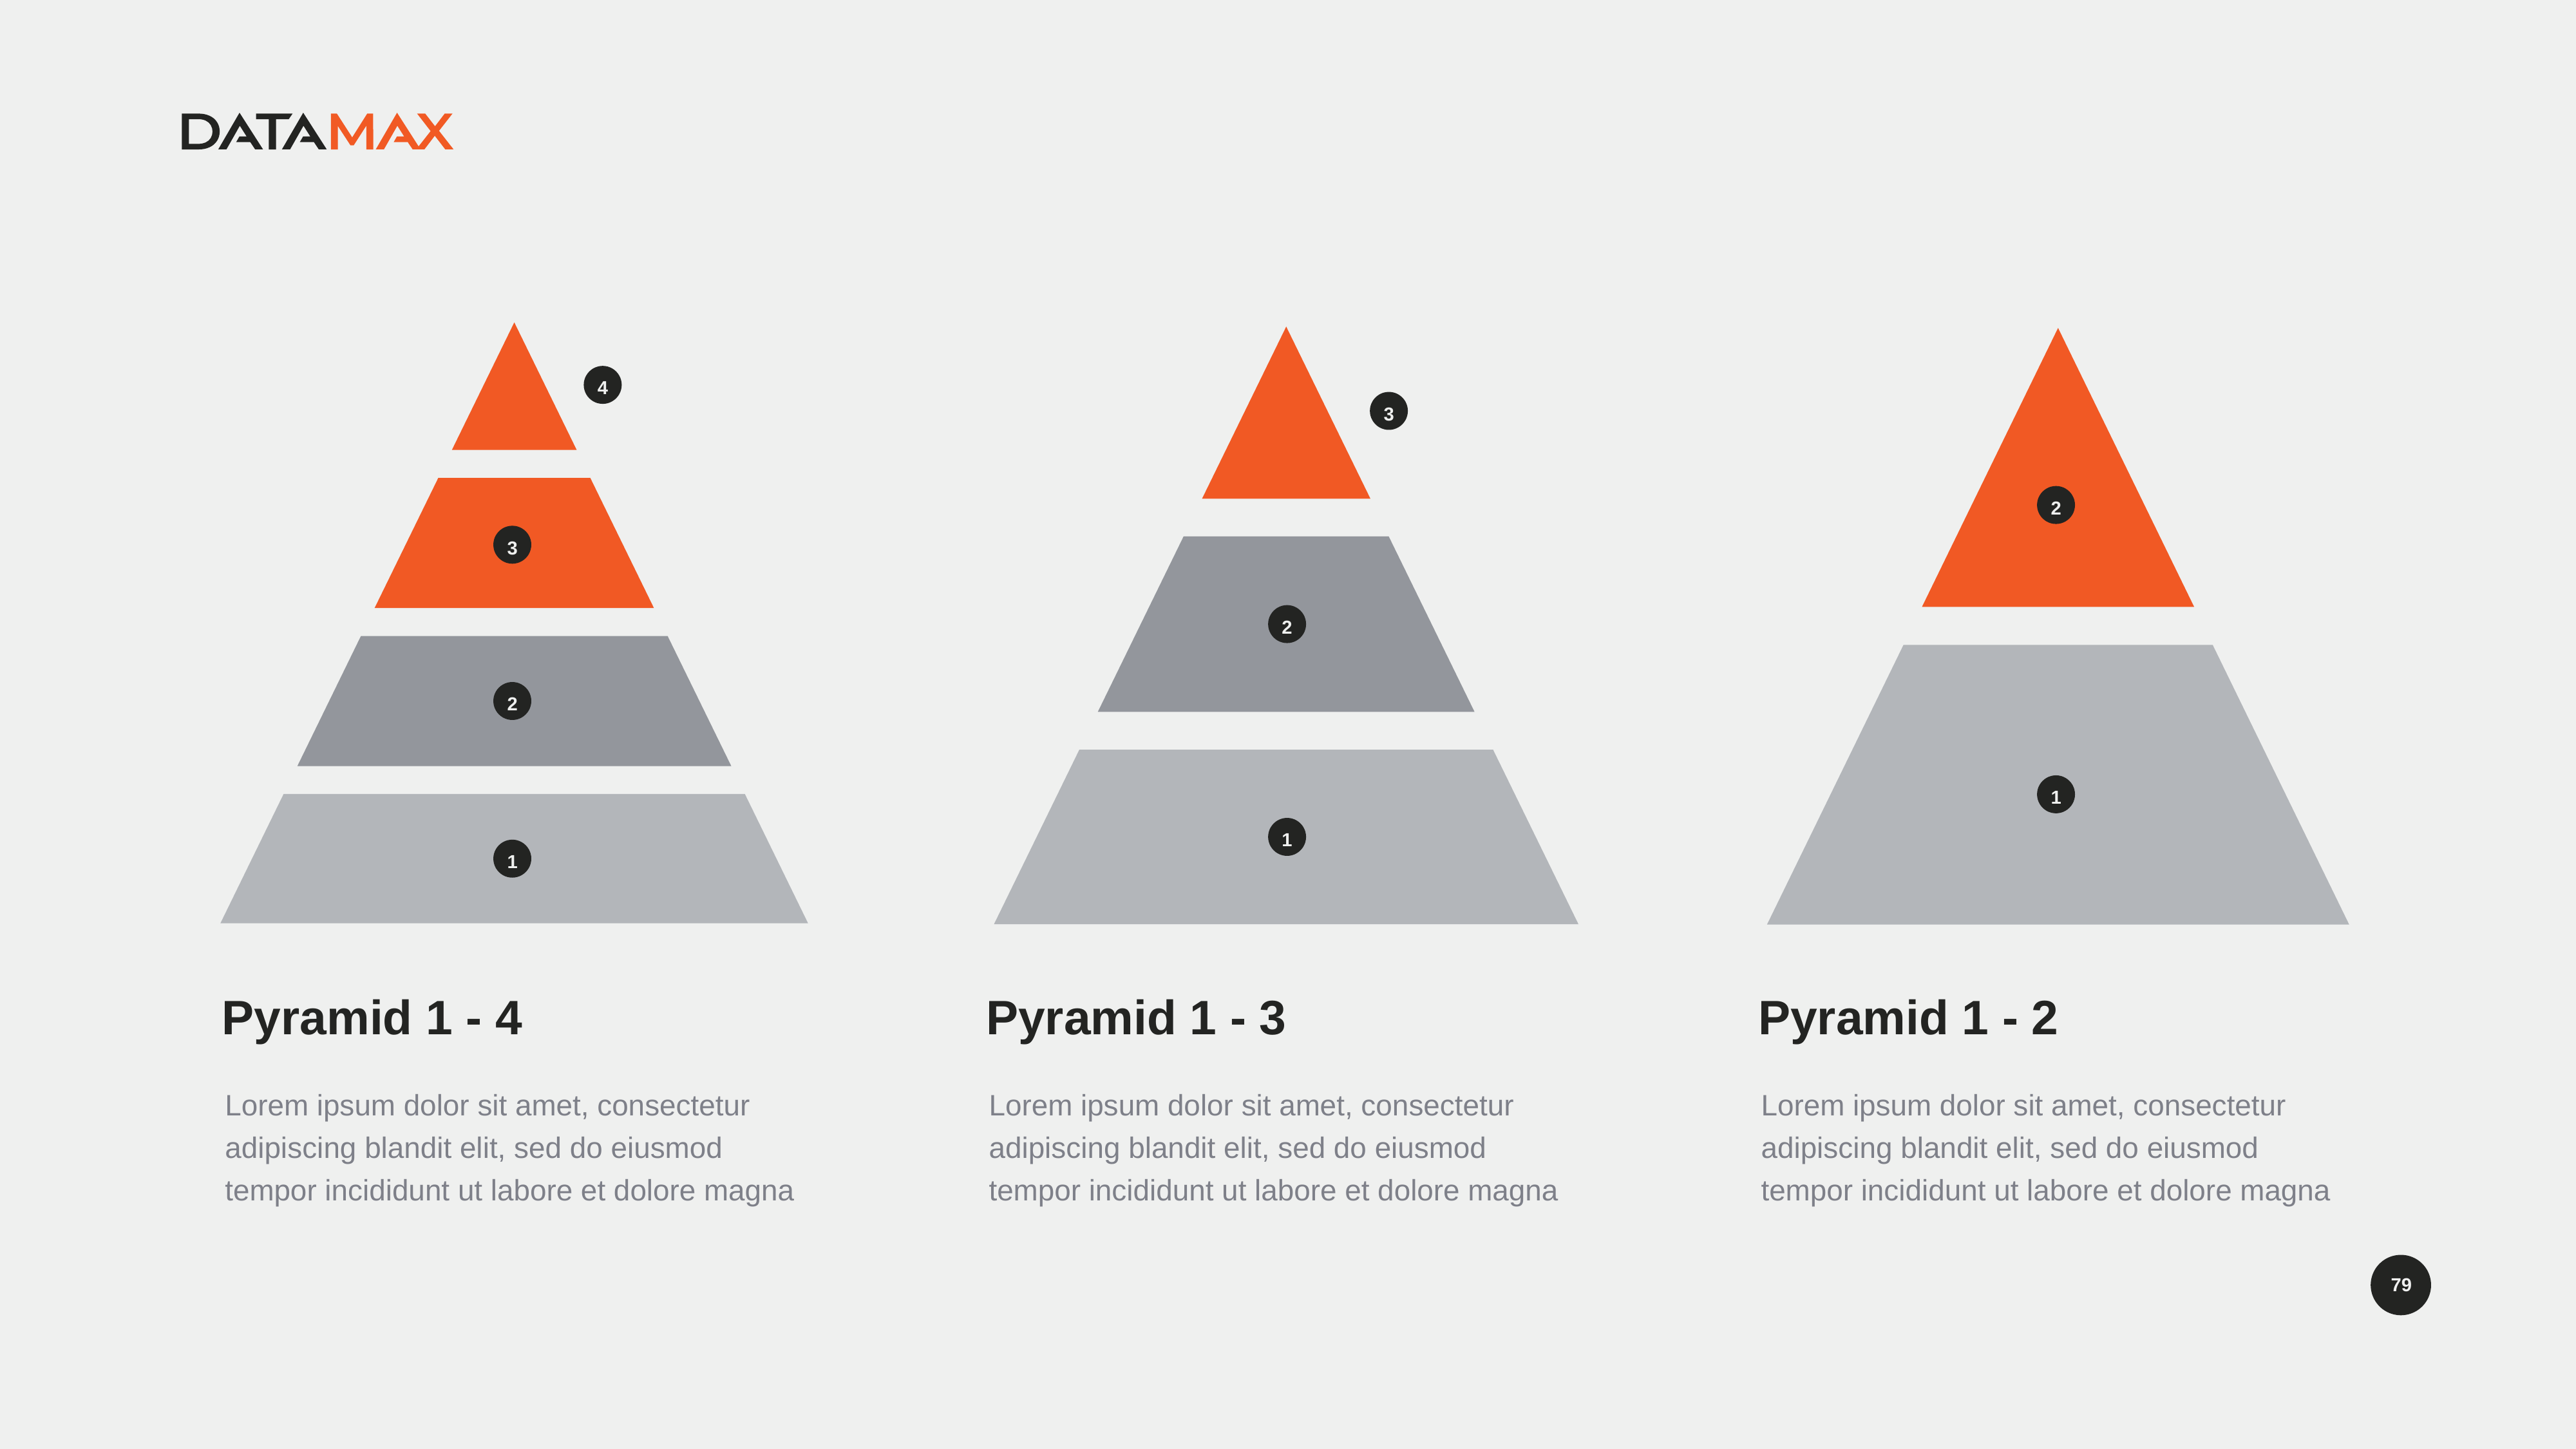

4

3

2

1

3

2

1

2

1
Pyramid 1 - 4
Lorem ipsum dolor sit amet, consectetur adipiscing blandit elit, sed do eiusmod tempor incididunt ut labore et dolore magna
Pyramid 1 - 3
Lorem ipsum dolor sit amet, consectetur adipiscing blandit elit, sed do eiusmod tempor incididunt ut labore et dolore magna
Pyramid 1 - 2
Lorem ipsum dolor sit amet, consectetur adipiscing blandit elit, sed do eiusmod tempor incididunt ut labore et dolore magna
79